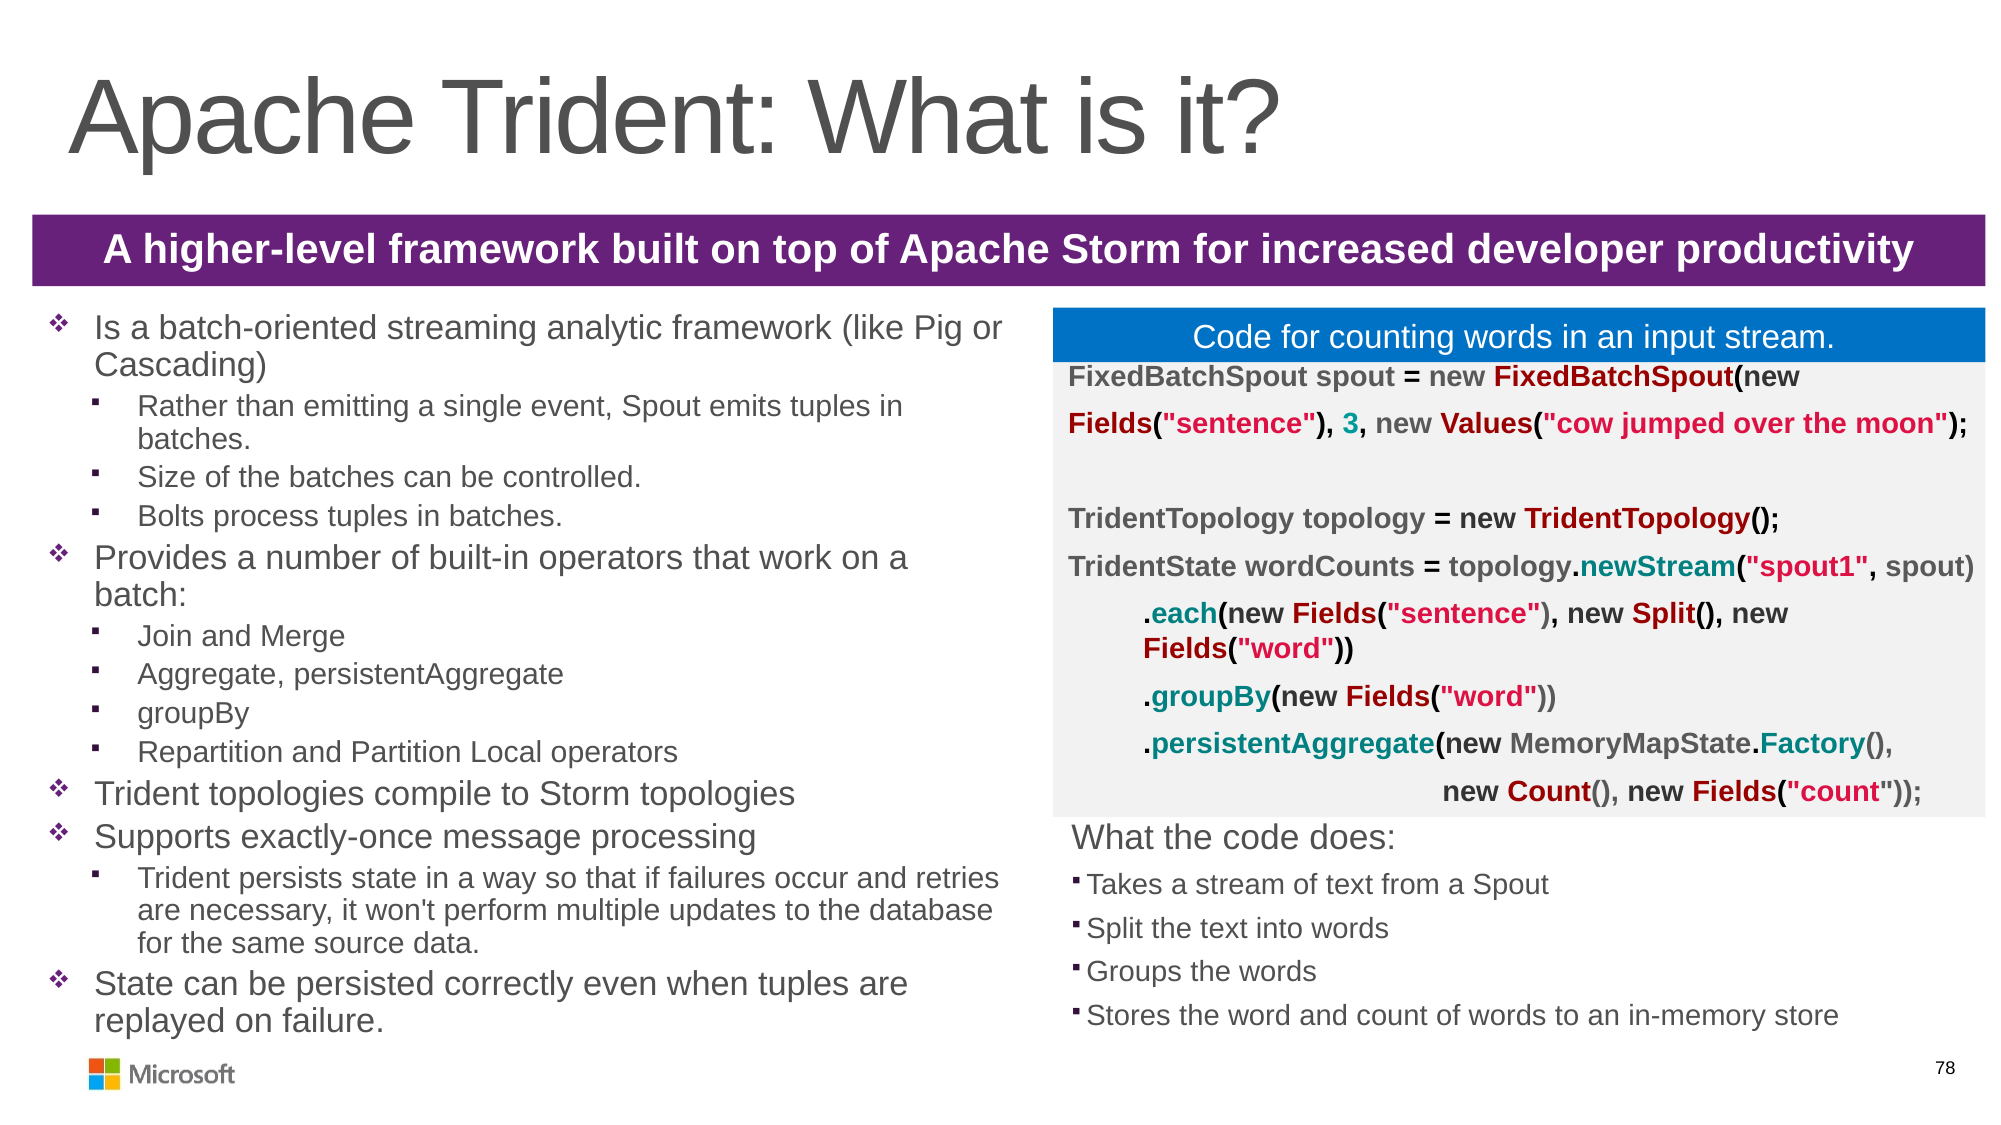

# Apache Trident: What is it?
A higher-level framework built on top of Apache Storm for increased developer productivity
Is a batch-oriented streaming analytic framework (like Pig or Cascading)
Rather than emitting a single event, Spout emits tuples in batches.
Size of the batches can be controlled.
Bolts process tuples in batches.
Provides a number of built-in operators that work on a batch:
Join and Merge
Aggregate, persistentAggregate
groupBy
Repartition and Partition Local operators
Trident topologies compile to Storm topologies
Supports exactly-once message processing
Trident persists state in a way so that if failures occur and retries are necessary, it won't perform multiple updates to the database for the same source data.
State can be persisted correctly even when tuples are replayed on failure.
Code for counting words in an input stream.
FixedBatchSpout spout = new FixedBatchSpout(new
Fields("sentence"), 3, new Values("cow jumped over the moon");

TridentTopology topology = new TridentTopology();
TridentState wordCounts = topology.newStream("spout1", spout)
.each(new Fields("sentence"), new Split(), new Fields("word"))
.groupBy(new Fields("word"))
.persistentAggregate(new MemoryMapState.Factory(),
         		         new Count(), new Fields("count"));
What the code does:
Takes a stream of text from a Spout
Split the text into words
Groups the words
Stores the word and count of words to an in-memory store
78